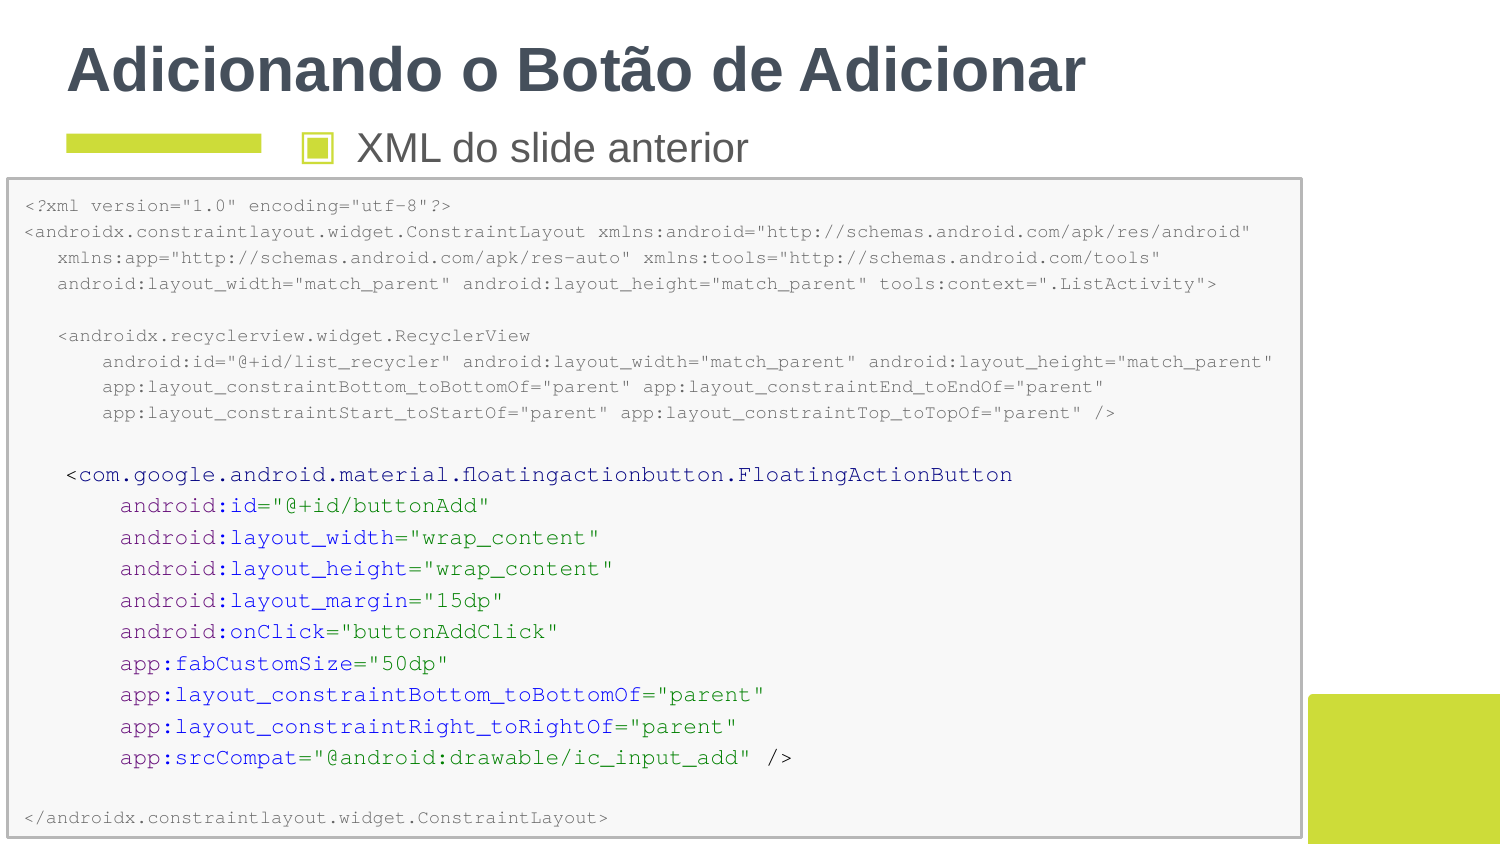

# Adicionando o Botão de Adicionar
XML do slide anterior
<?xml version="1.0" encoding="utf-8"?>
<androidx.constraintlayout.widget.ConstraintLayout xmlns:android="http://schemas.android.com/apk/res/android"
   xmlns:app="http://schemas.android.com/apk/res-auto" xmlns:tools="http://schemas.android.com/tools"
   android:layout_width="match_parent" android:layout_height="match_parent" tools:context=".ListActivity">

   <androidx.recyclerview.widget.RecyclerView
       android:id="@+id/list_recycler" android:layout_width="match_parent" android:layout_height="match_parent"
       app:layout_constraintBottom_toBottomOf="parent" app:layout_constraintEnd_toEndOf="parent"
       app:layout_constraintStart_toStartOf="parent" app:layout_constraintTop_toTopOf="parent" />

   <com.google.android.material.floatingactionbutton.FloatingActionButton
       android:id="@+id/buttonAdd"
       android:layout_width="wrap_content"
       android:layout_height="wrap_content"
       android:layout_margin="15dp"
       android:onClick="buttonAddClick"
       app:fabCustomSize="50dp"
       app:layout_constraintBottom_toBottomOf="parent"
       app:layout_constraintRight_toRightOf="parent"
       app:srcCompat="@android:drawable/ic_input_add" />

</androidx.constraintlayout.widget.ConstraintLayout>

121